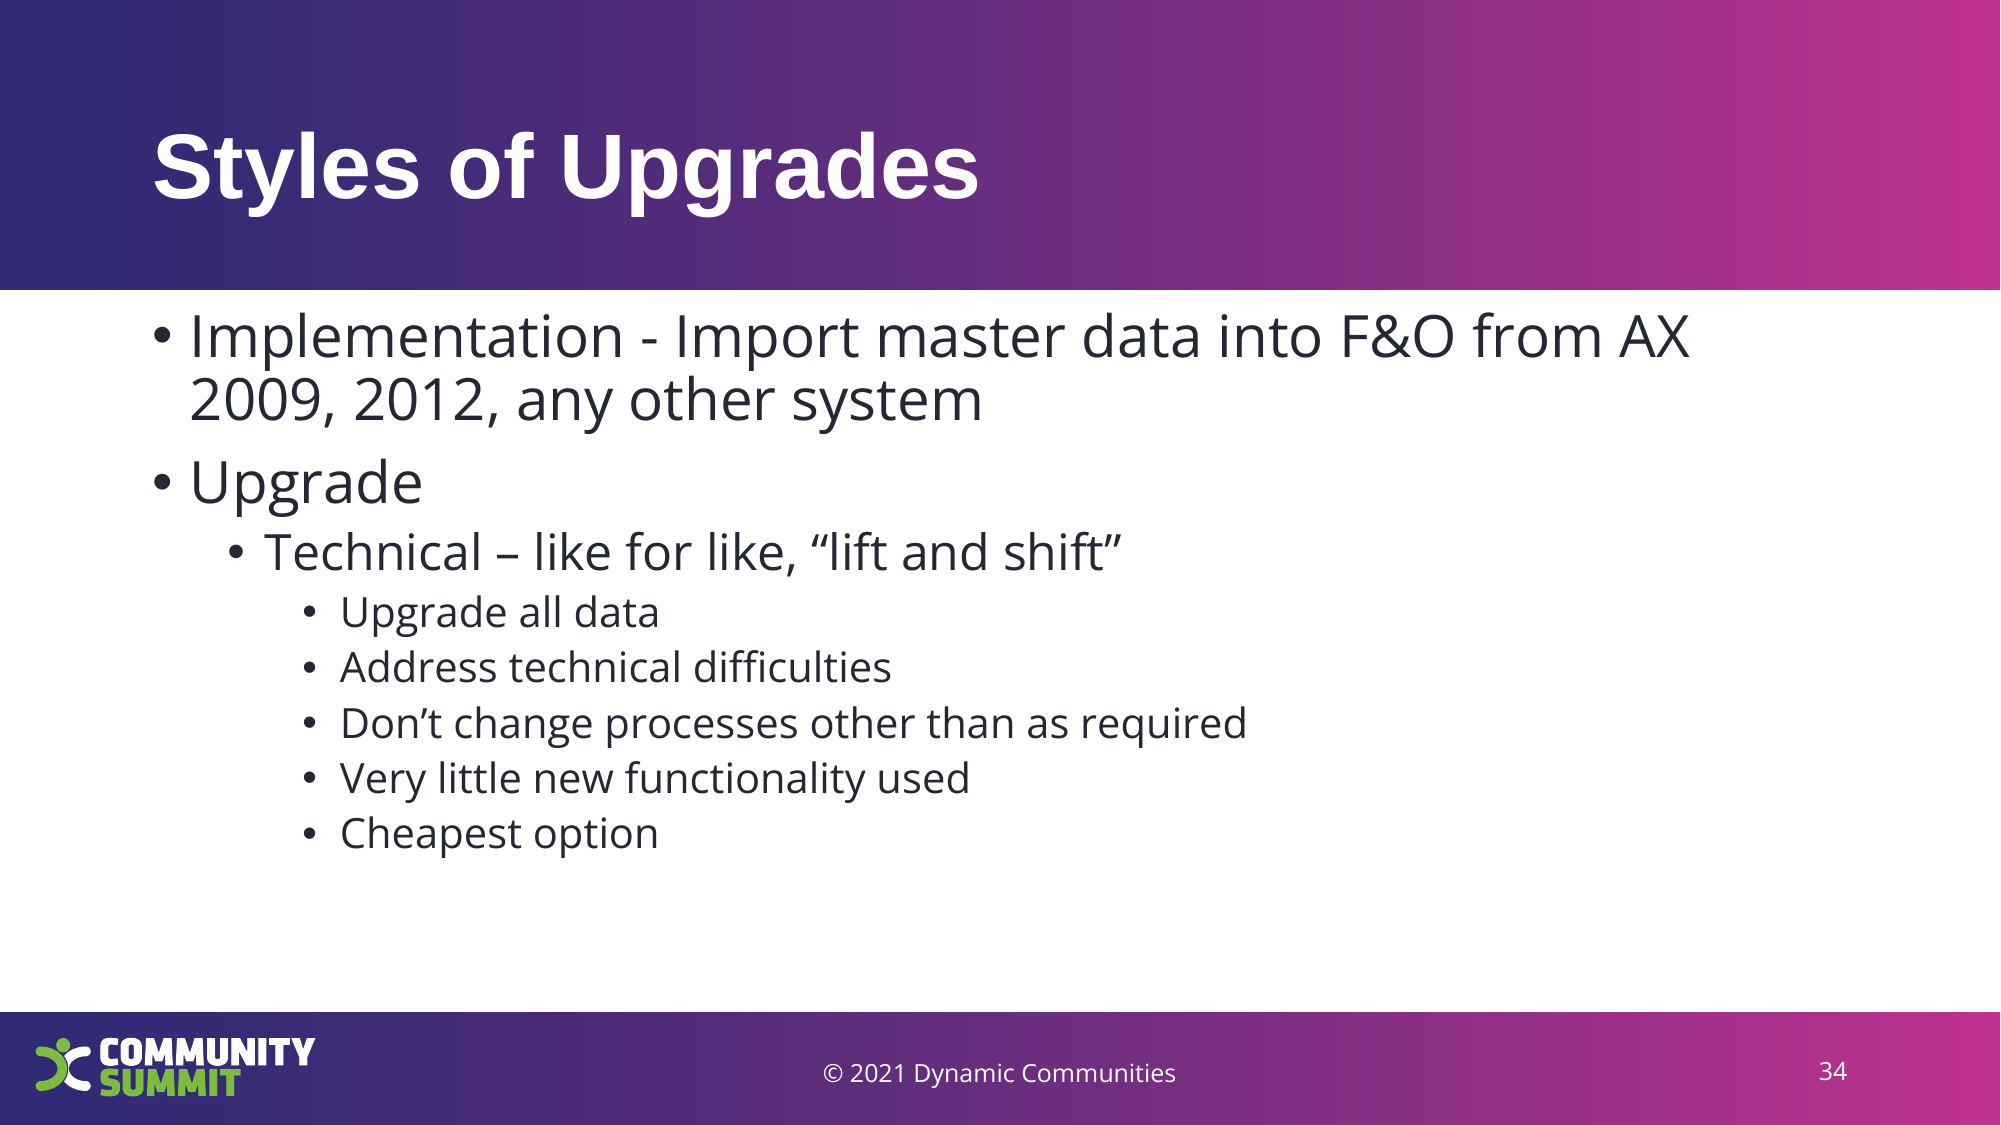

# Styles of Upgrades
Implementation - Import master data into F&O from AX 2009, 2012, any other system
Upgrade
Technical – like for like, “lift and shift”
Upgrade all data
Address technical difficulties
Don’t change processes other than as required
Very little new functionality used
Cheapest option
© 2021 Dynamic Communities
34